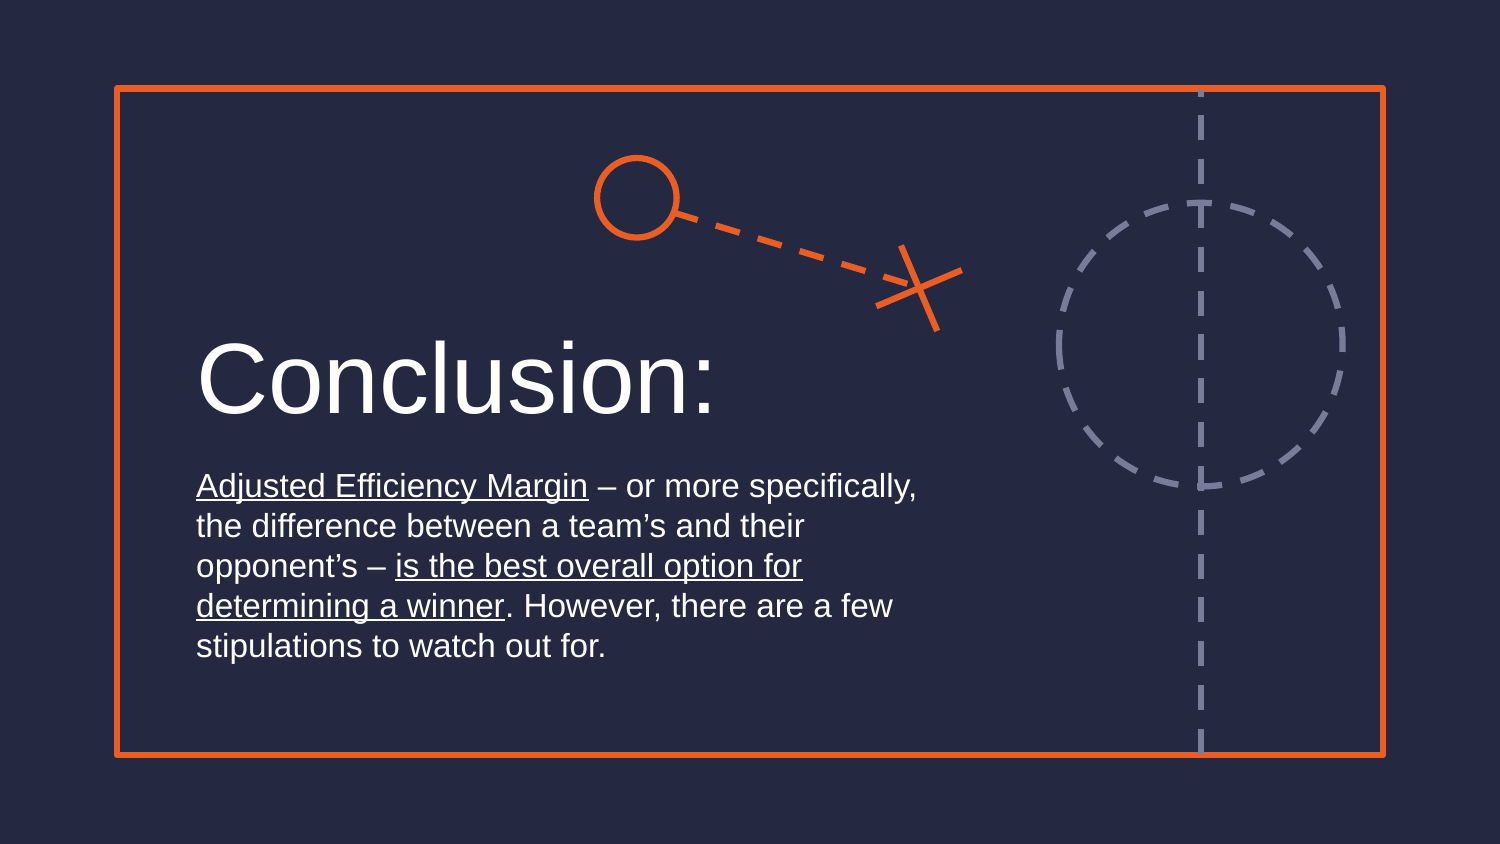

# Conclusion:
Adjusted Efficiency Margin – or more specifically, the difference between a team’s and their opponent’s – is the best overall option for determining a winner. However, there are a few stipulations to watch out for.